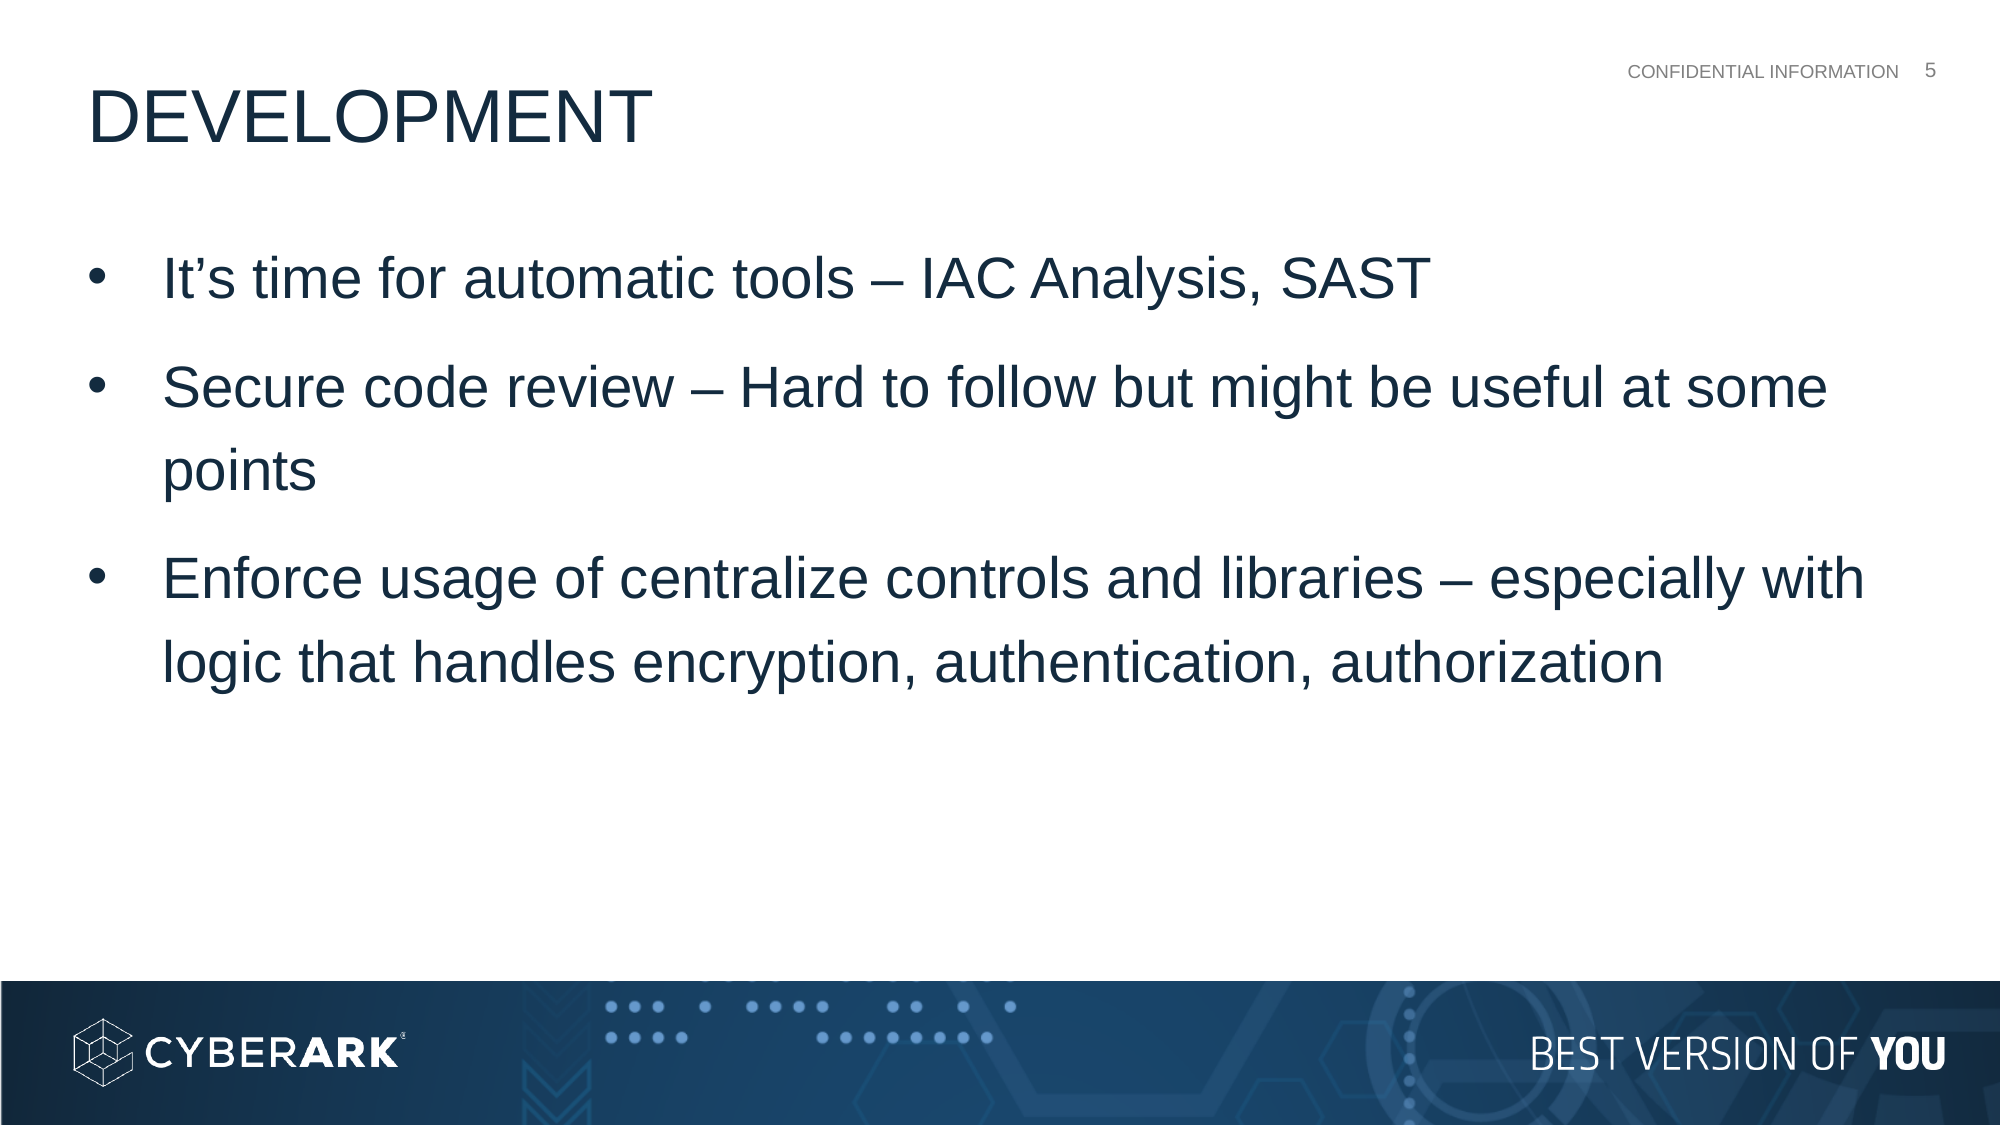

DEVELOPMENT
It’s time for automatic tools – IAC Analysis, SAST
Secure code review – Hard to follow but might be useful at some points
Enforce usage of centralize controls and libraries – especially with logic that handles encryption, authentication, authorization